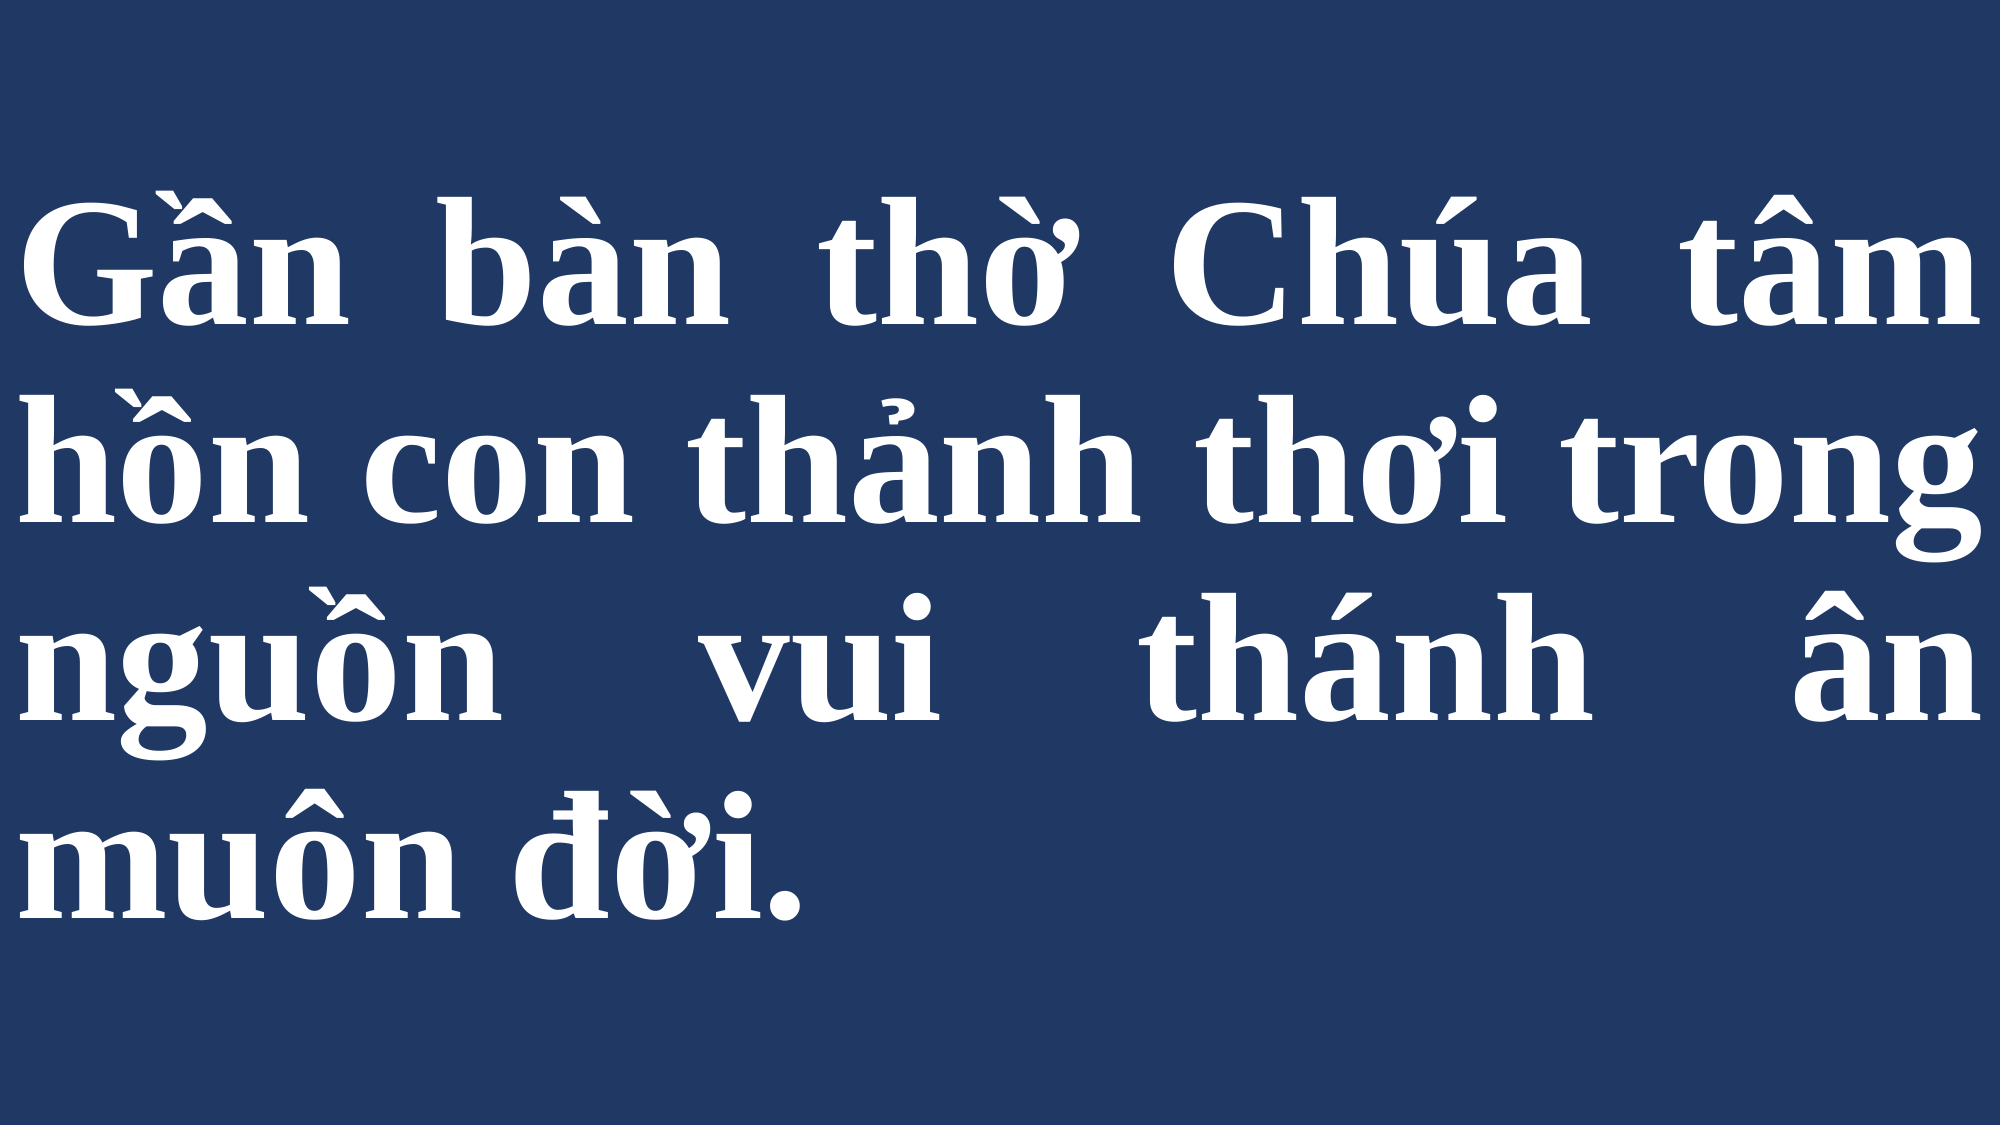

# Gần bàn thờ Chúa tâm hồn con thảnh thơi trong nguồn vui thánh ân muôn đời.